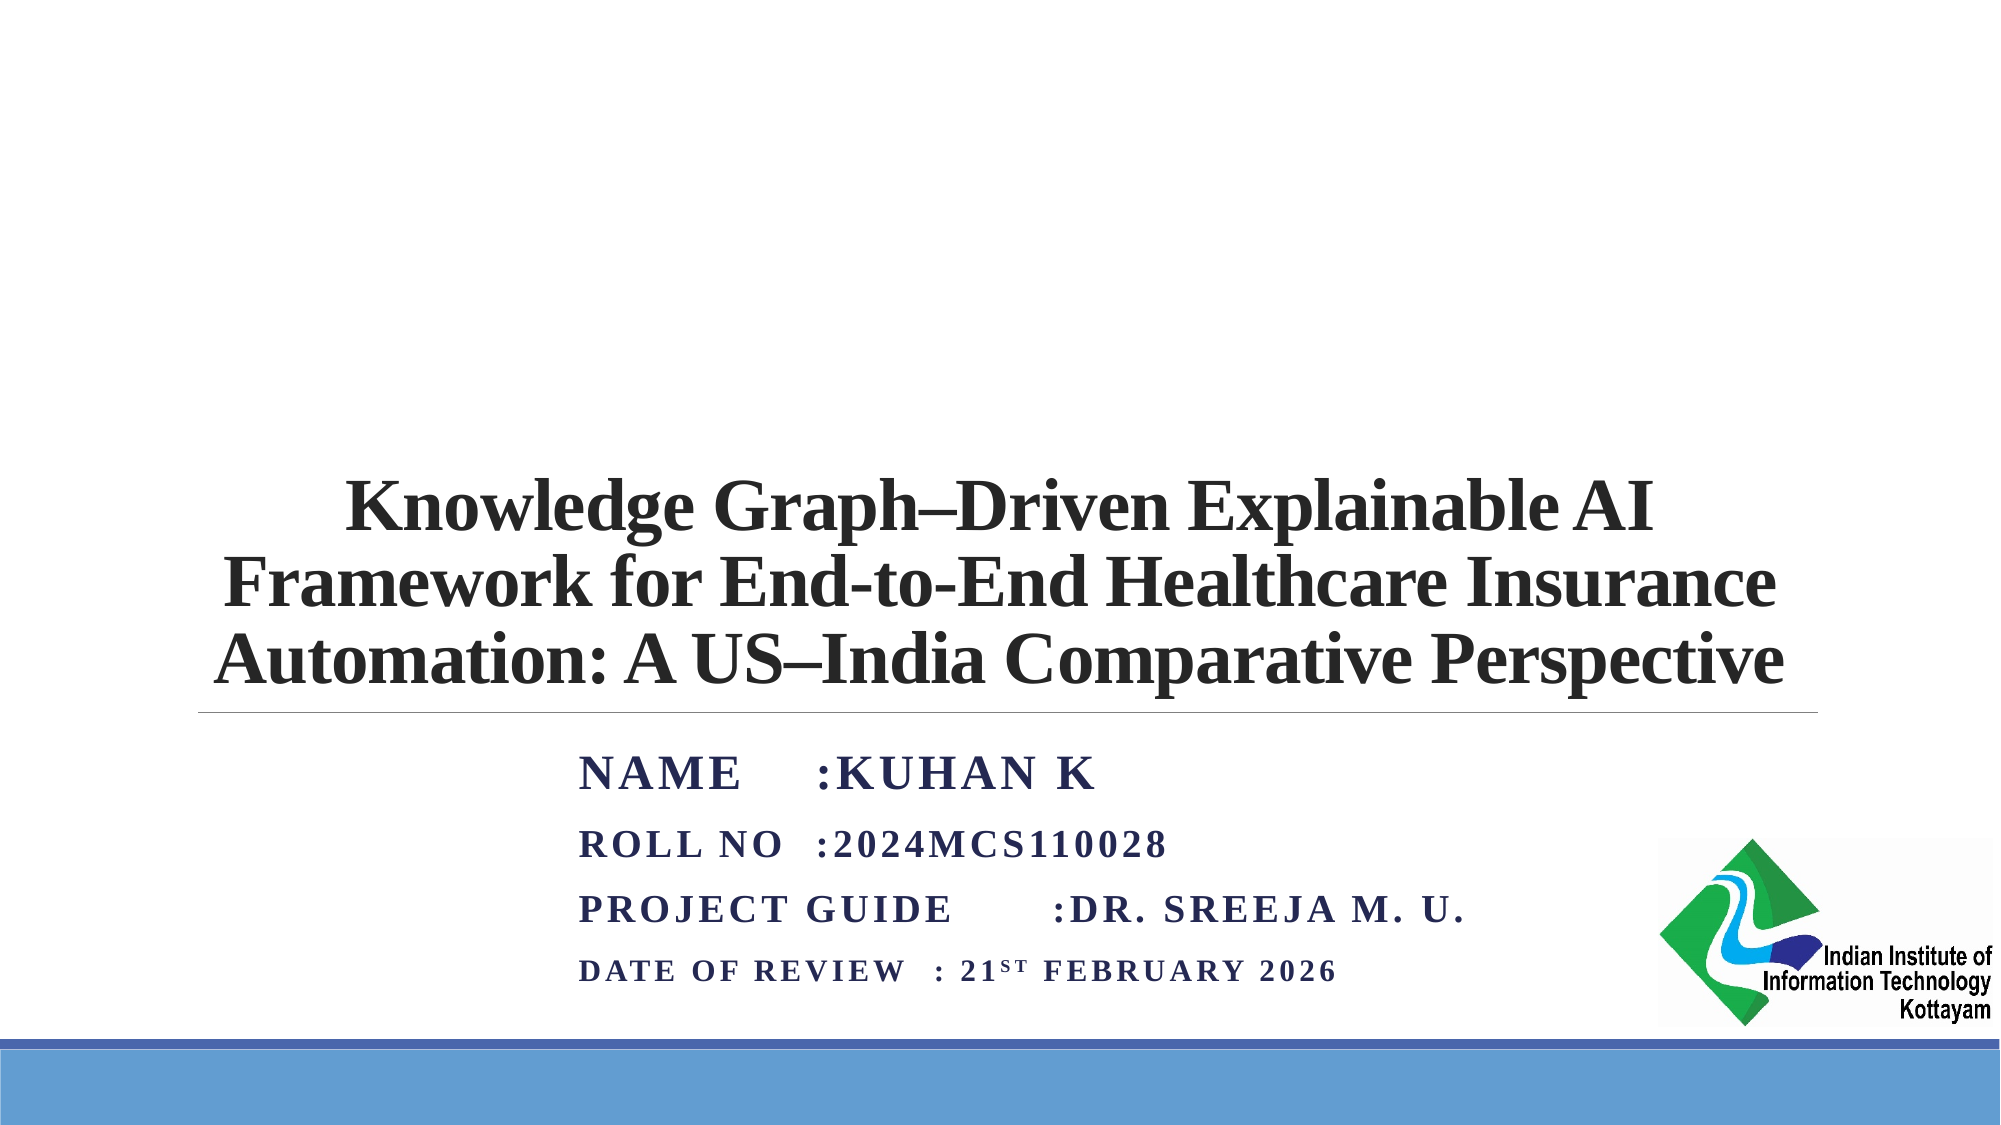

# Knowledge Graph–Driven Explainable AI Framework for End-to-End Healthcare Insurance Automation: A US–India Comparative Perspective
Name		:Kuhan K
Roll No		:2024MCS110028
Project Guide	:Dr. Sreeja m. u.
Date of Review	: 21st February 2026